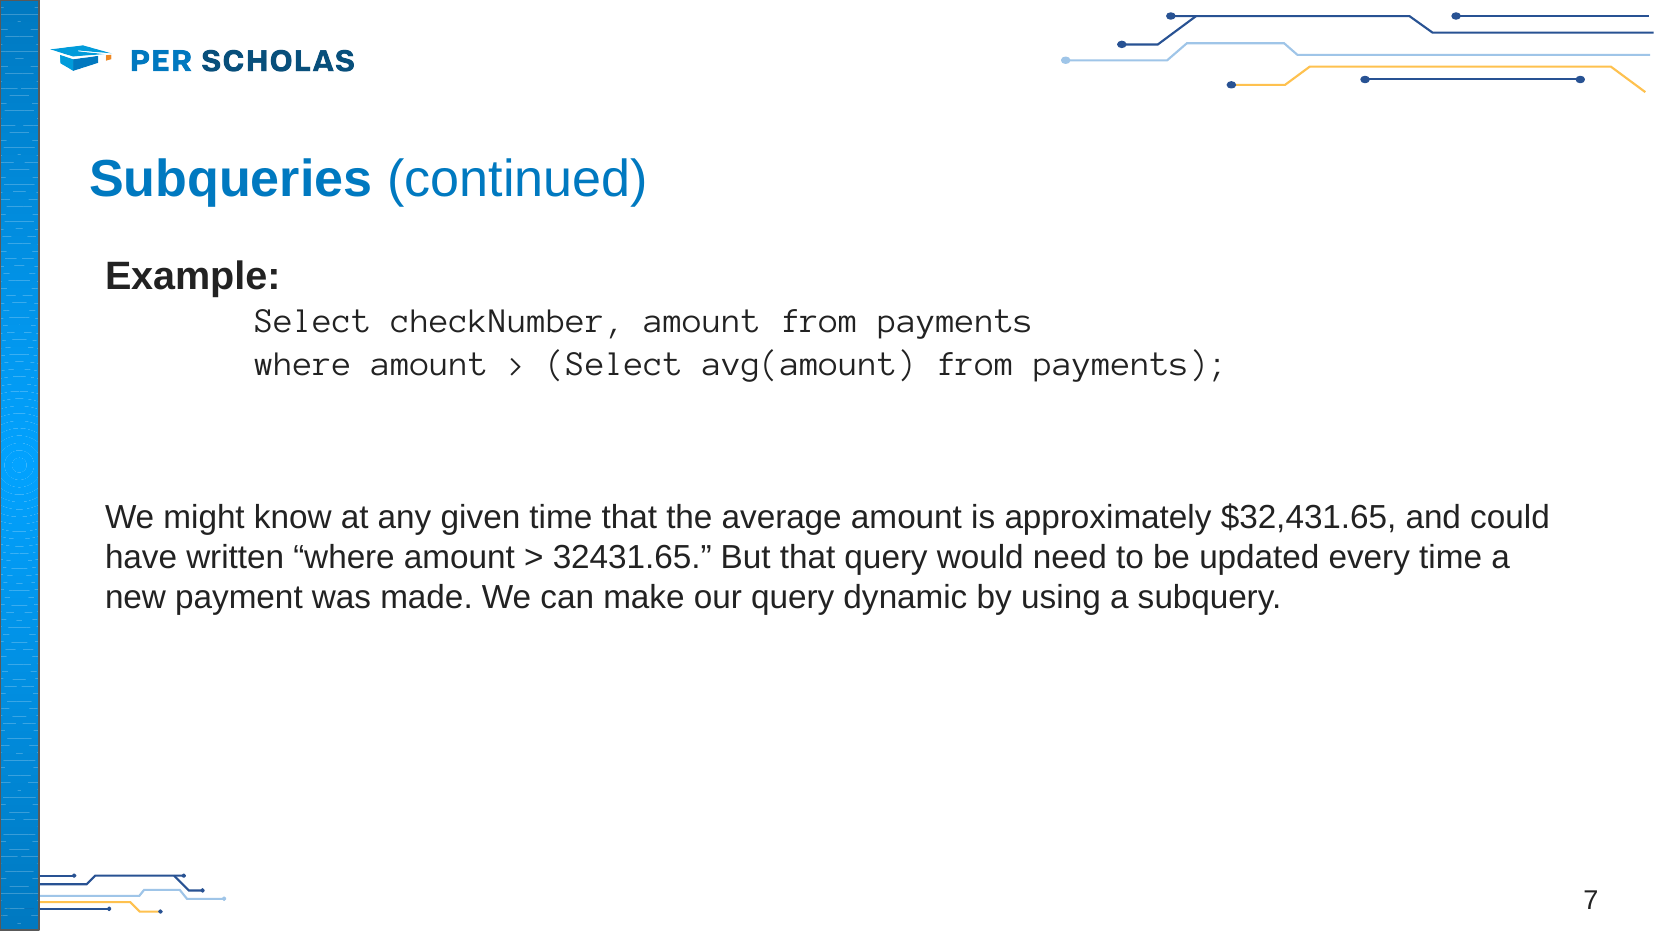

7
# Subqueries (continued)

Example:
	Select checkNumber, amount from payments
	where amount > (Select avg(amount) from payments);

We might know at any given time that the average amount is approximately $32,431.65, and could have written “where amount > 32431.65.” But that query would need to be updated every time a new payment was made. We can make our query dynamic by using a subquery.
7